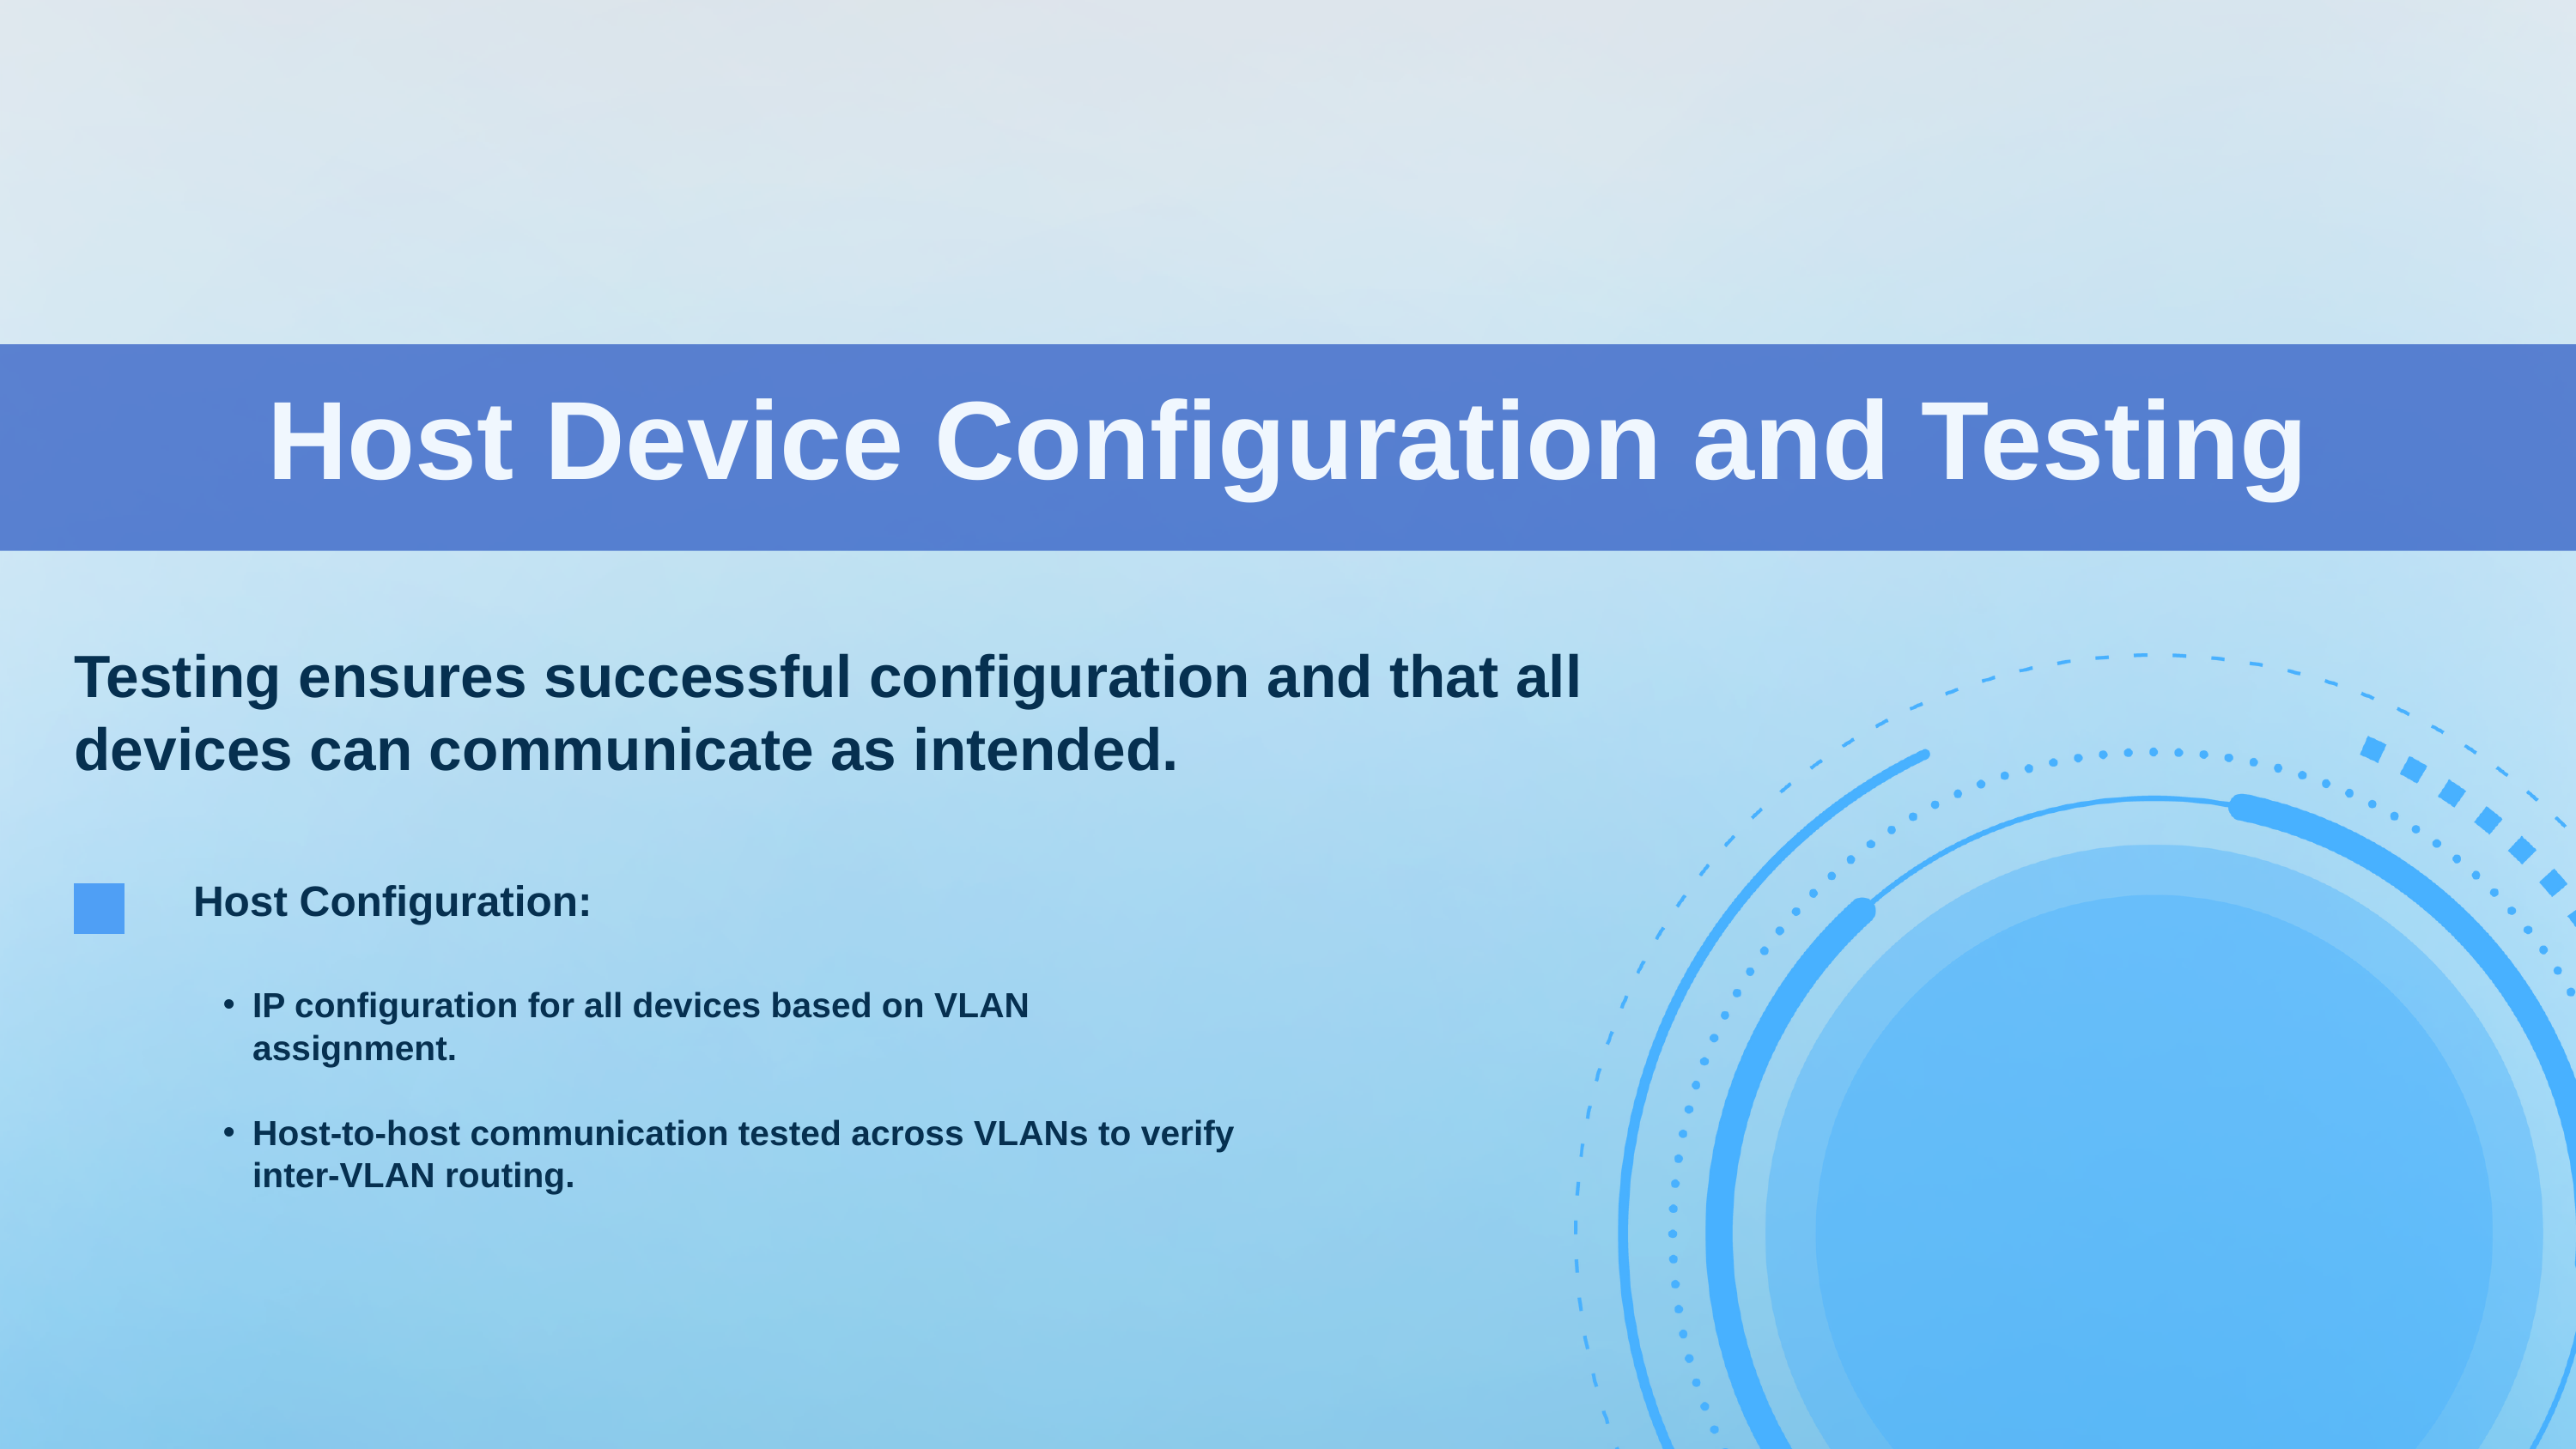

Host Device Configuration and Testing
Testing ensures successful configuration and that all devices can communicate as intended.

Host Configuration:

IP configuration for all devices based on VLAN assignment.

Host-to-host communication tested across VLANs to verify inter-VLAN routing.